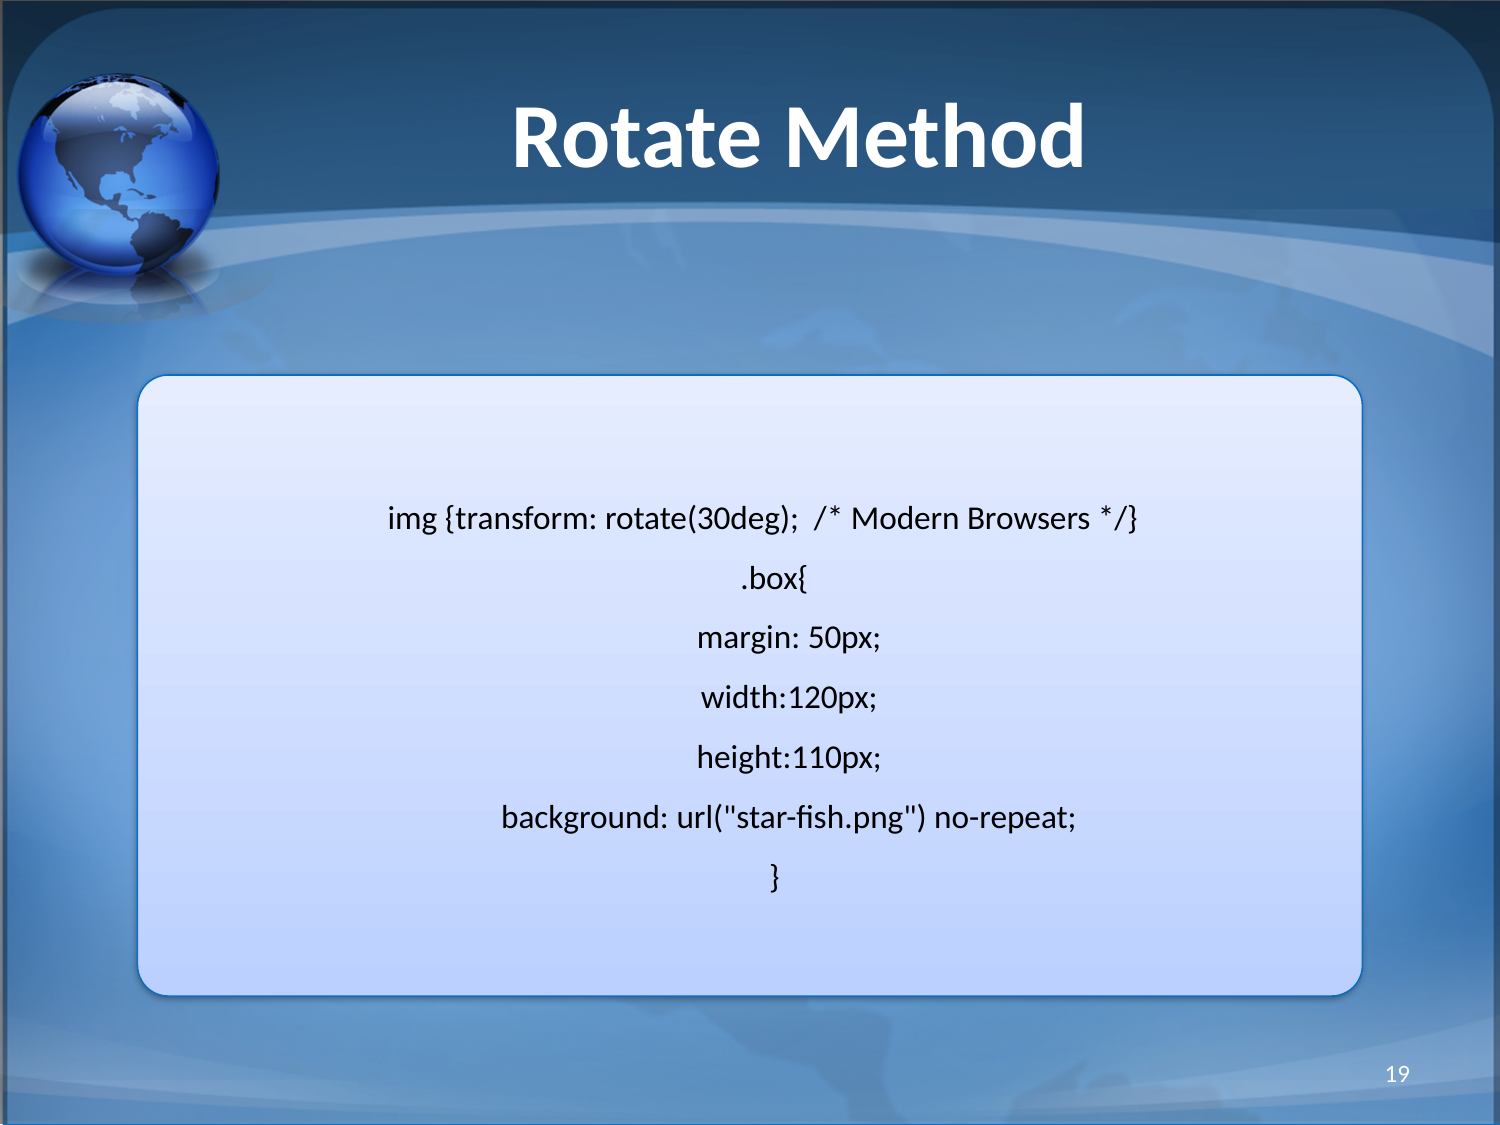

# Rotate Method
 img {transform: rotate(30deg);  /* Modern Browsers */}
    .box{
        margin: 50px;
        width:120px;
        height:110px;
        background: url("star-fish.png") no-repeat;
    }

19